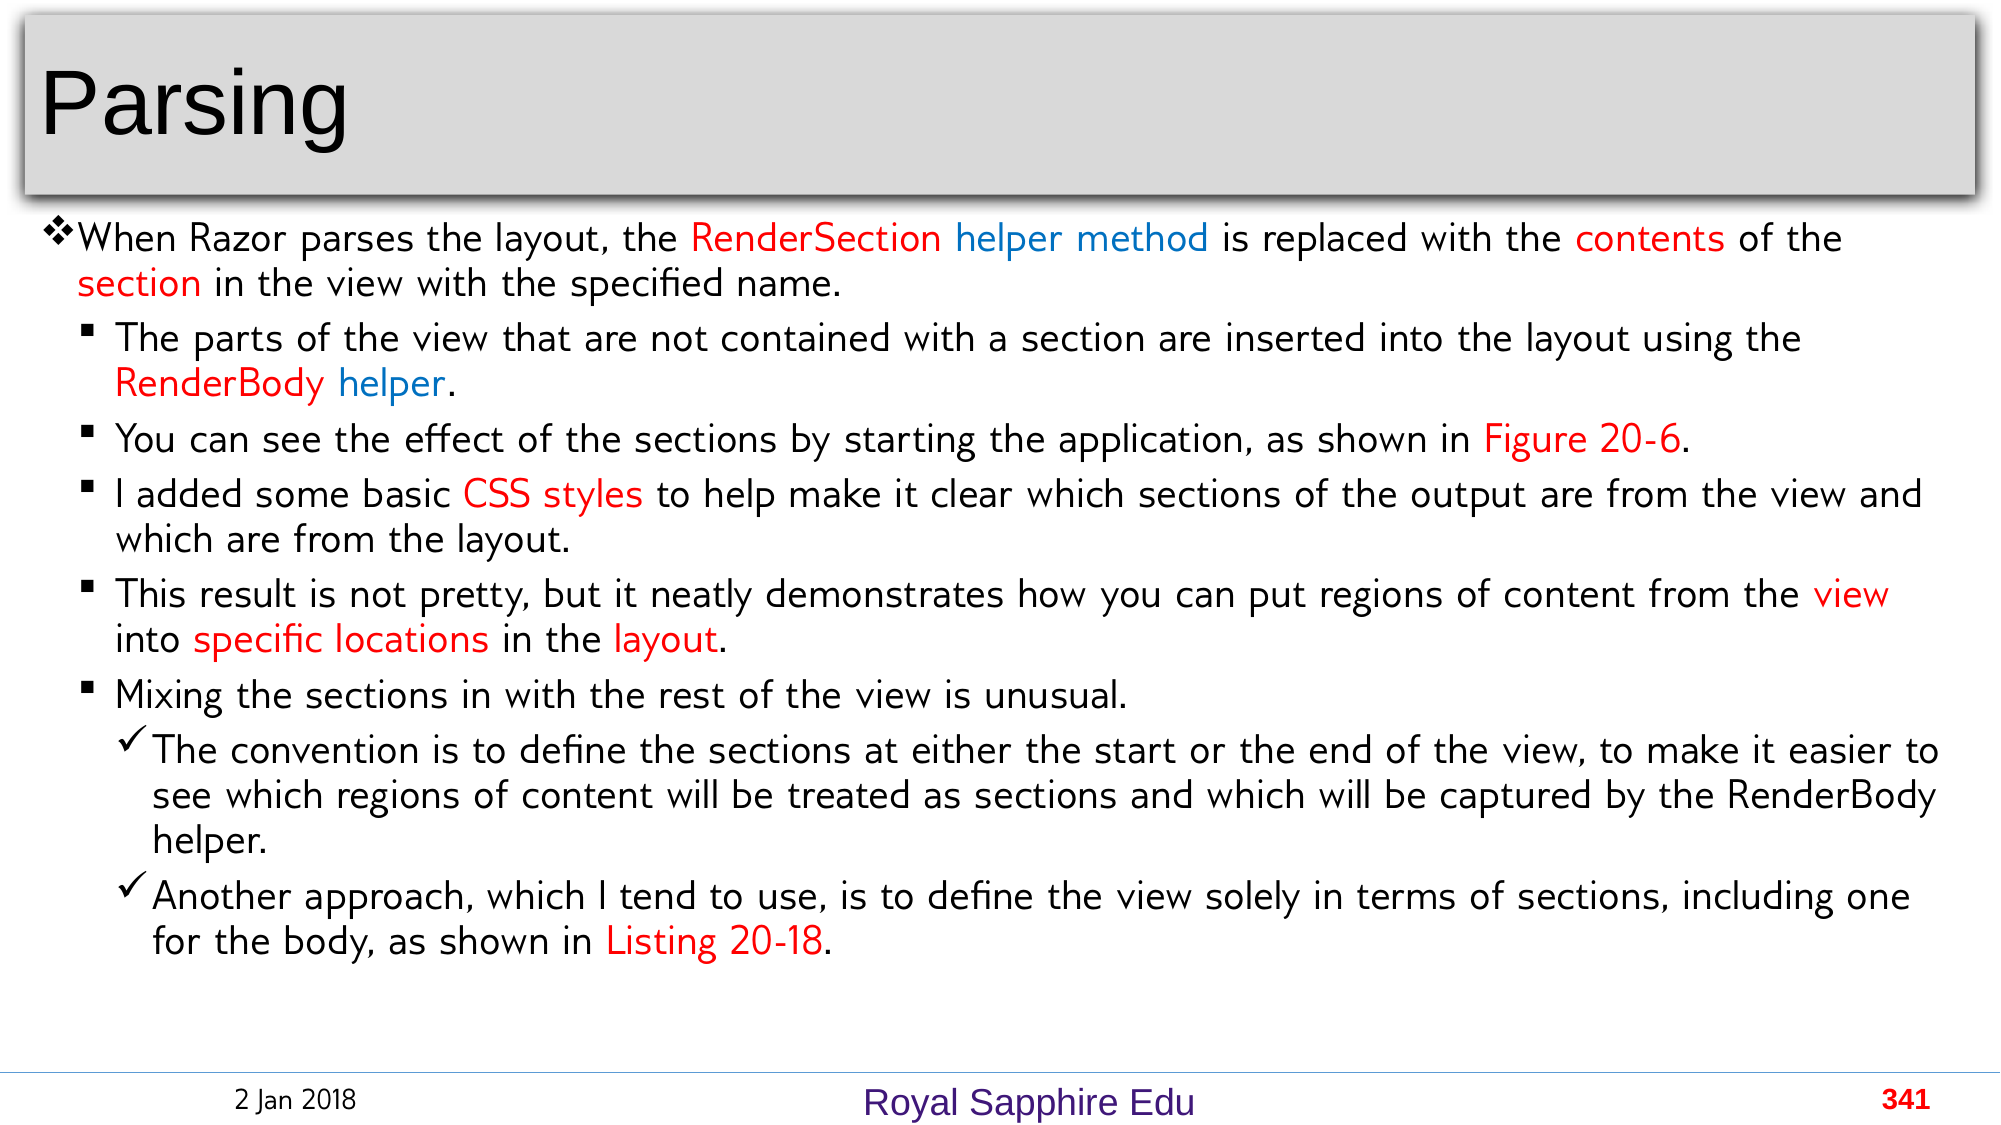

# Parsing
When Razor parses the layout, the RenderSection helper method is replaced with the contents of the section in the view with the specified name.
The parts of the view that are not contained with a section are inserted into the layout using the RenderBody helper.
You can see the effect of the sections by starting the application, as shown in Figure 20-6.
I added some basic CSS styles to help make it clear which sections of the output are from the view and which are from the layout.
This result is not pretty, but it neatly demonstrates how you can put regions of content from the view into specific locations in the layout.
Mixing the sections in with the rest of the view is unusual.
The convention is to define the sections at either the start or the end of the view, to make it easier to see which regions of content will be treated as sections and which will be captured by the RenderBody helper.
Another approach, which I tend to use, is to define the view solely in terms of sections, including one for the body, as shown in Listing 20-18.
2 Jan 2018
341